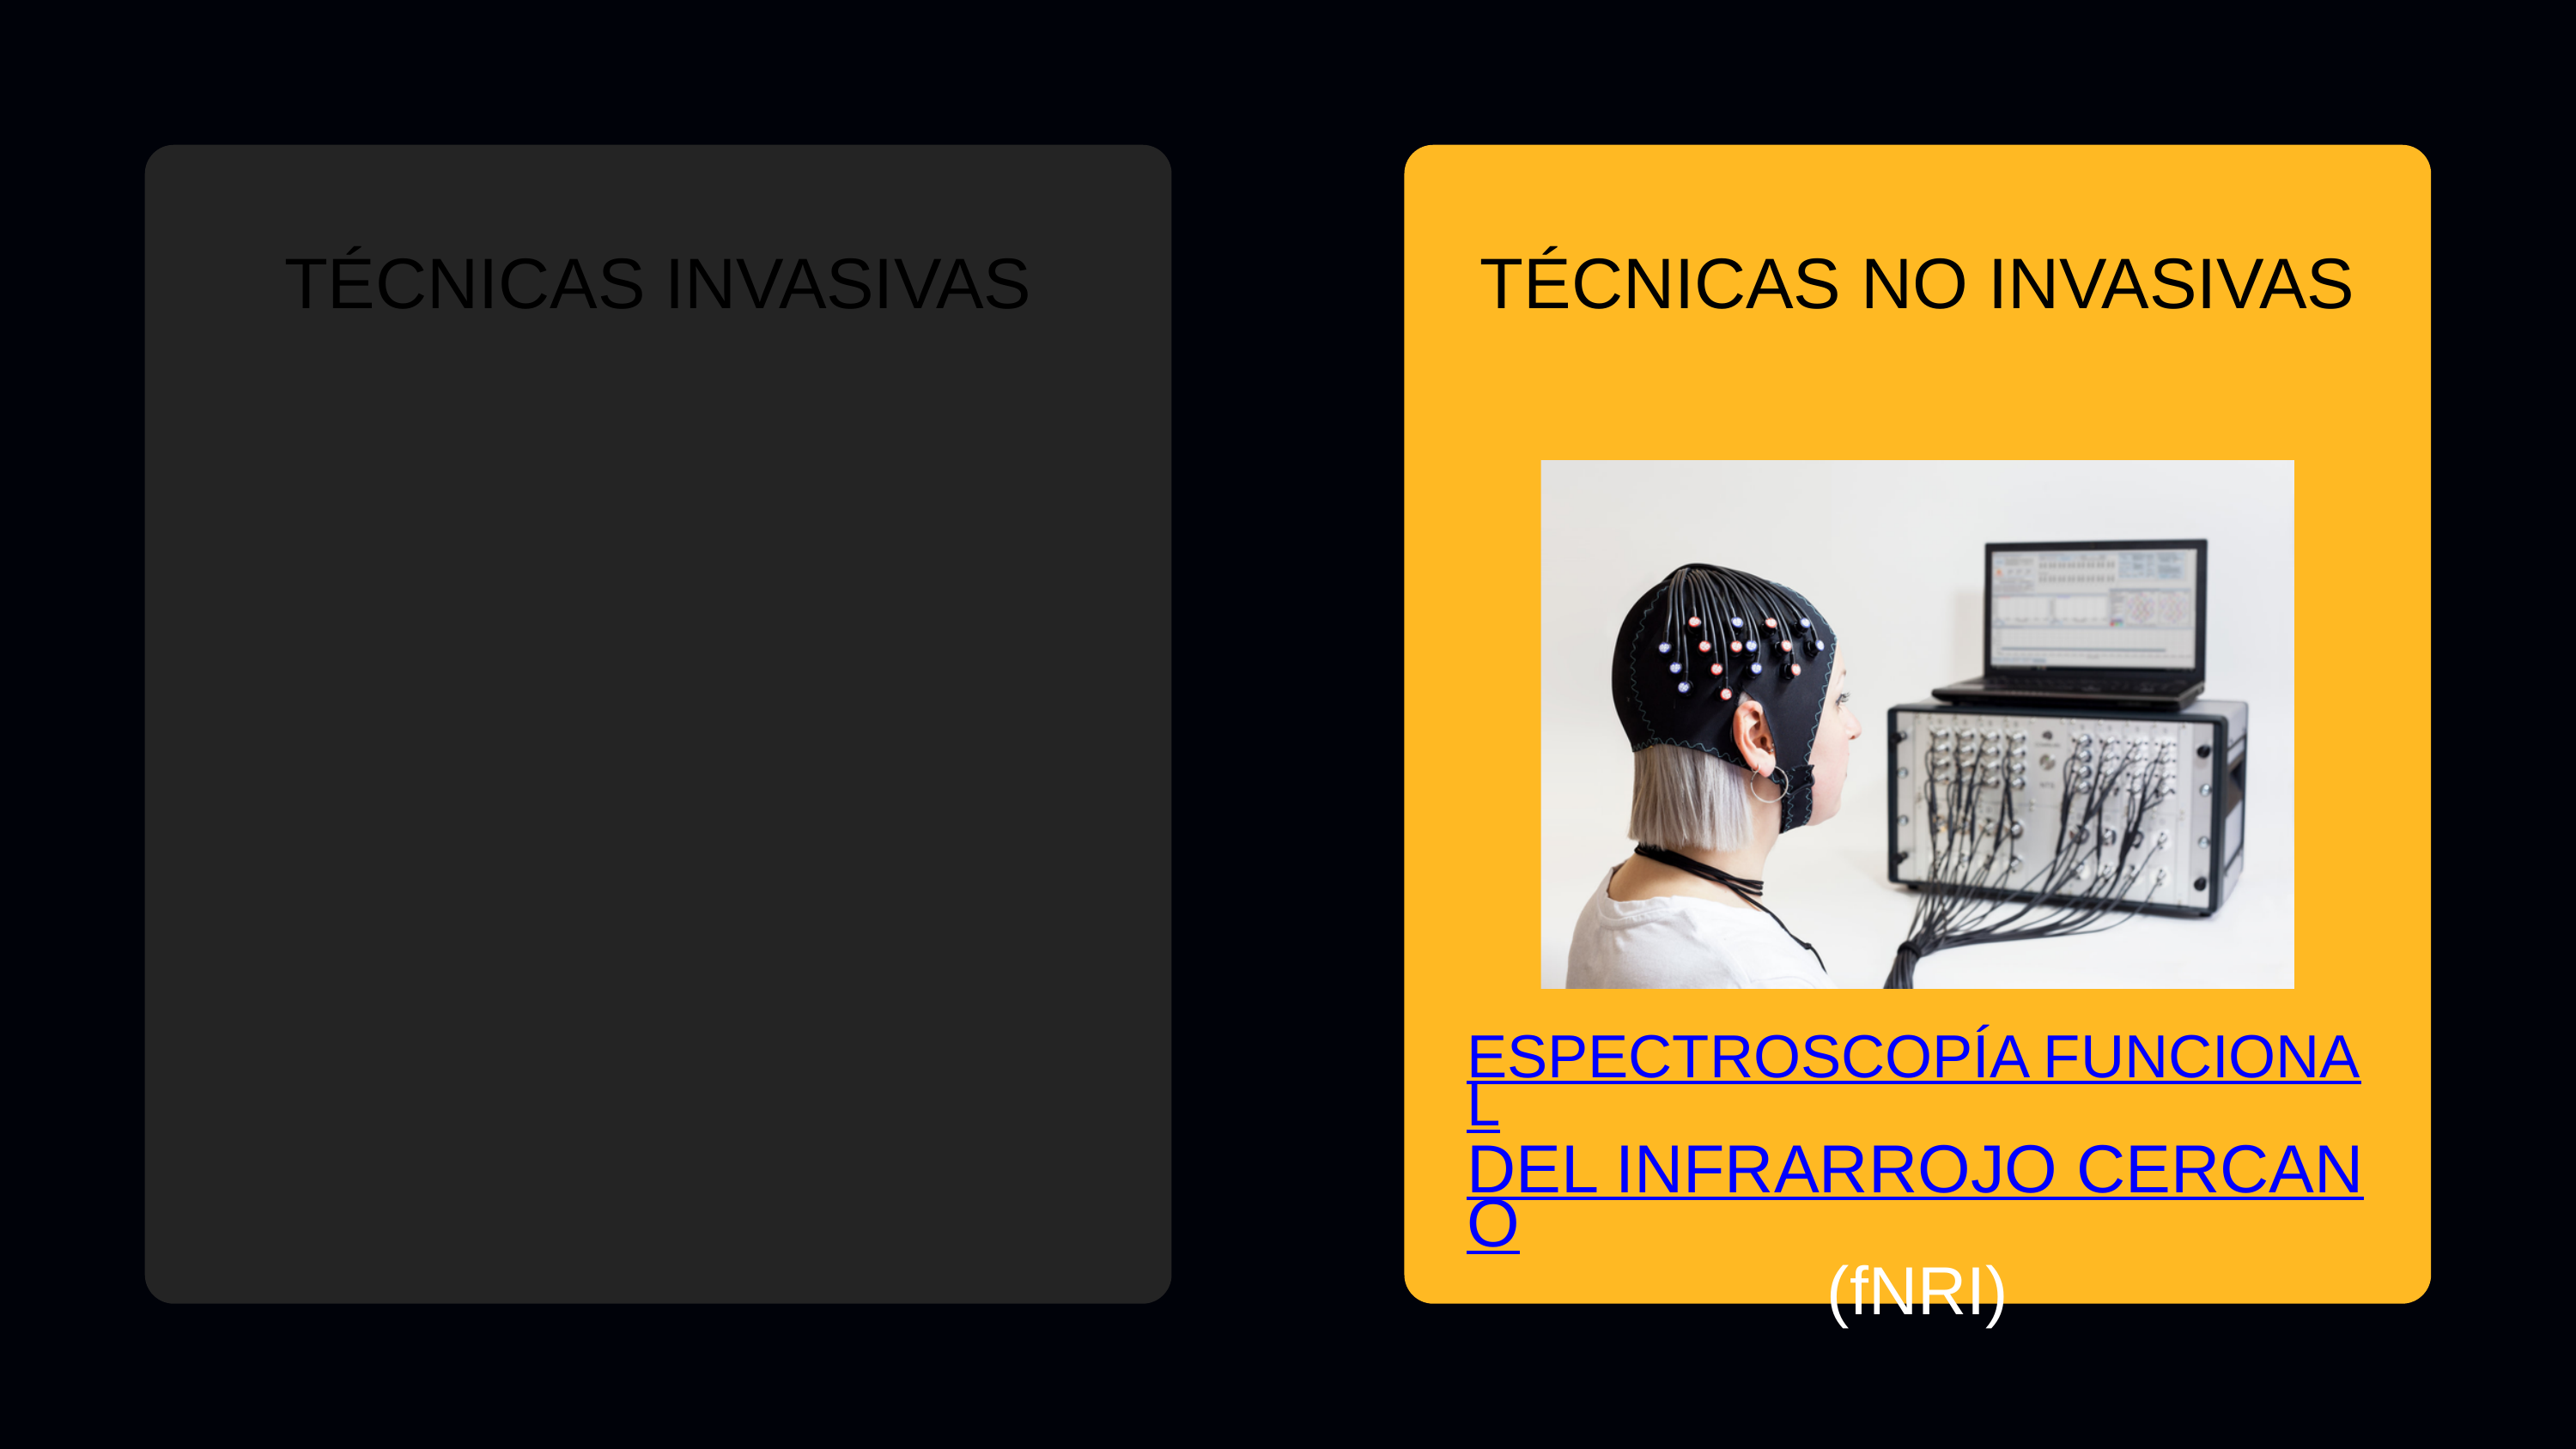

TÉCNICAS INVASIVAS

TÉCNICAS NO INVASIVAS

ESPECTROSCOPÍA FUNCIONAL
DEL INFRARROJO CERCANO
(fNRI)